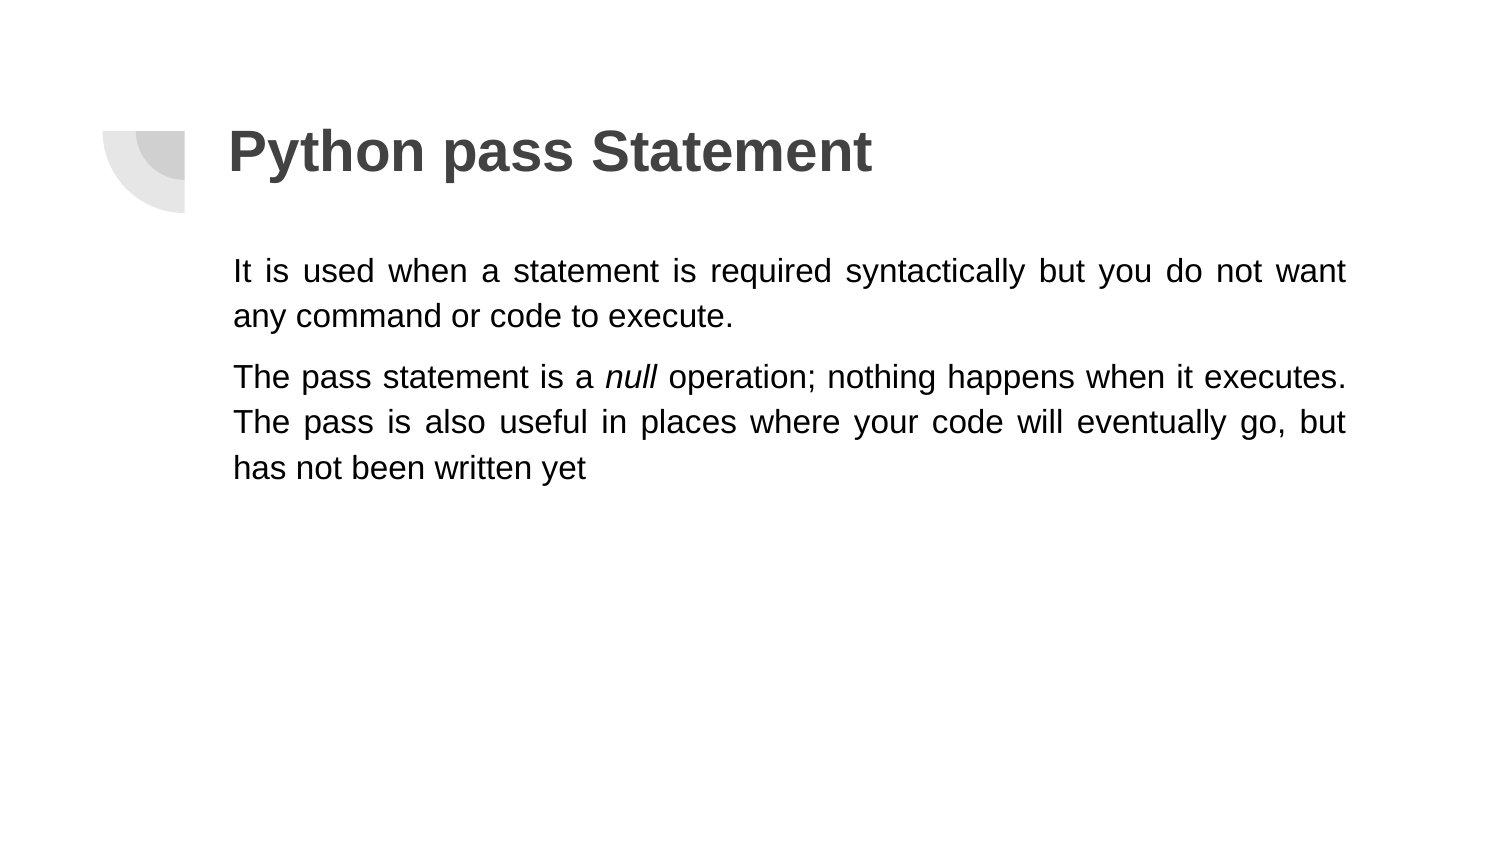

# Python pass Statement
It is used when a statement is required syntactically but you do not want any command or code to execute.
The pass statement is a null operation; nothing happens when it executes. The pass is also useful in places where your code will eventually go, but has not been written yet